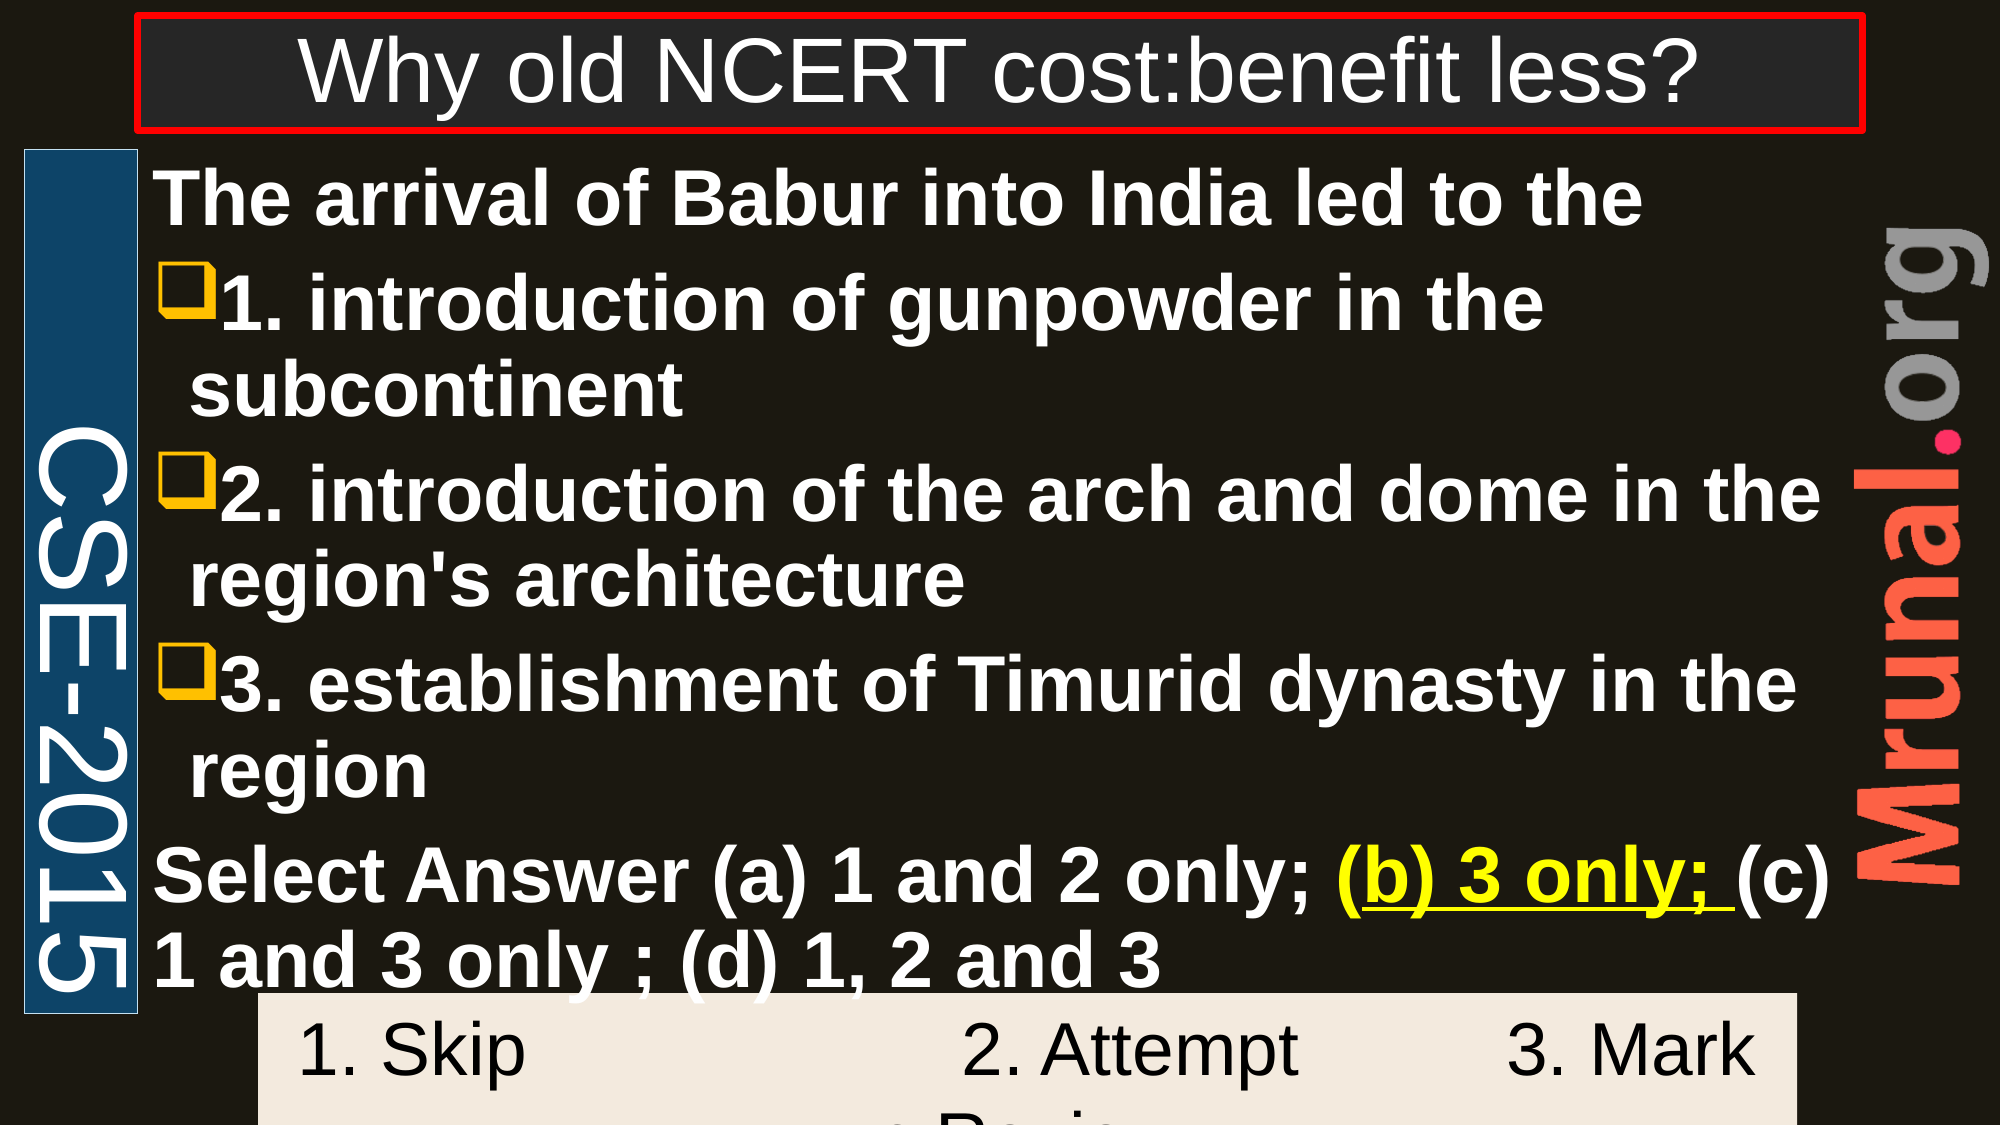

# Why old NCERT cost:benefit less?
CSE-2015
The arrival of Babur into India led to the
1. introduction of gunpowder in the subcontinent
2. introduction of the arch and dome in the region's architecture
3. establishment of Timurid dynasty in the region
Select Answer (a) 1 and 2 only; (b) 3 only; (c) 1 and 3 only ; (d) 1, 2 and 3